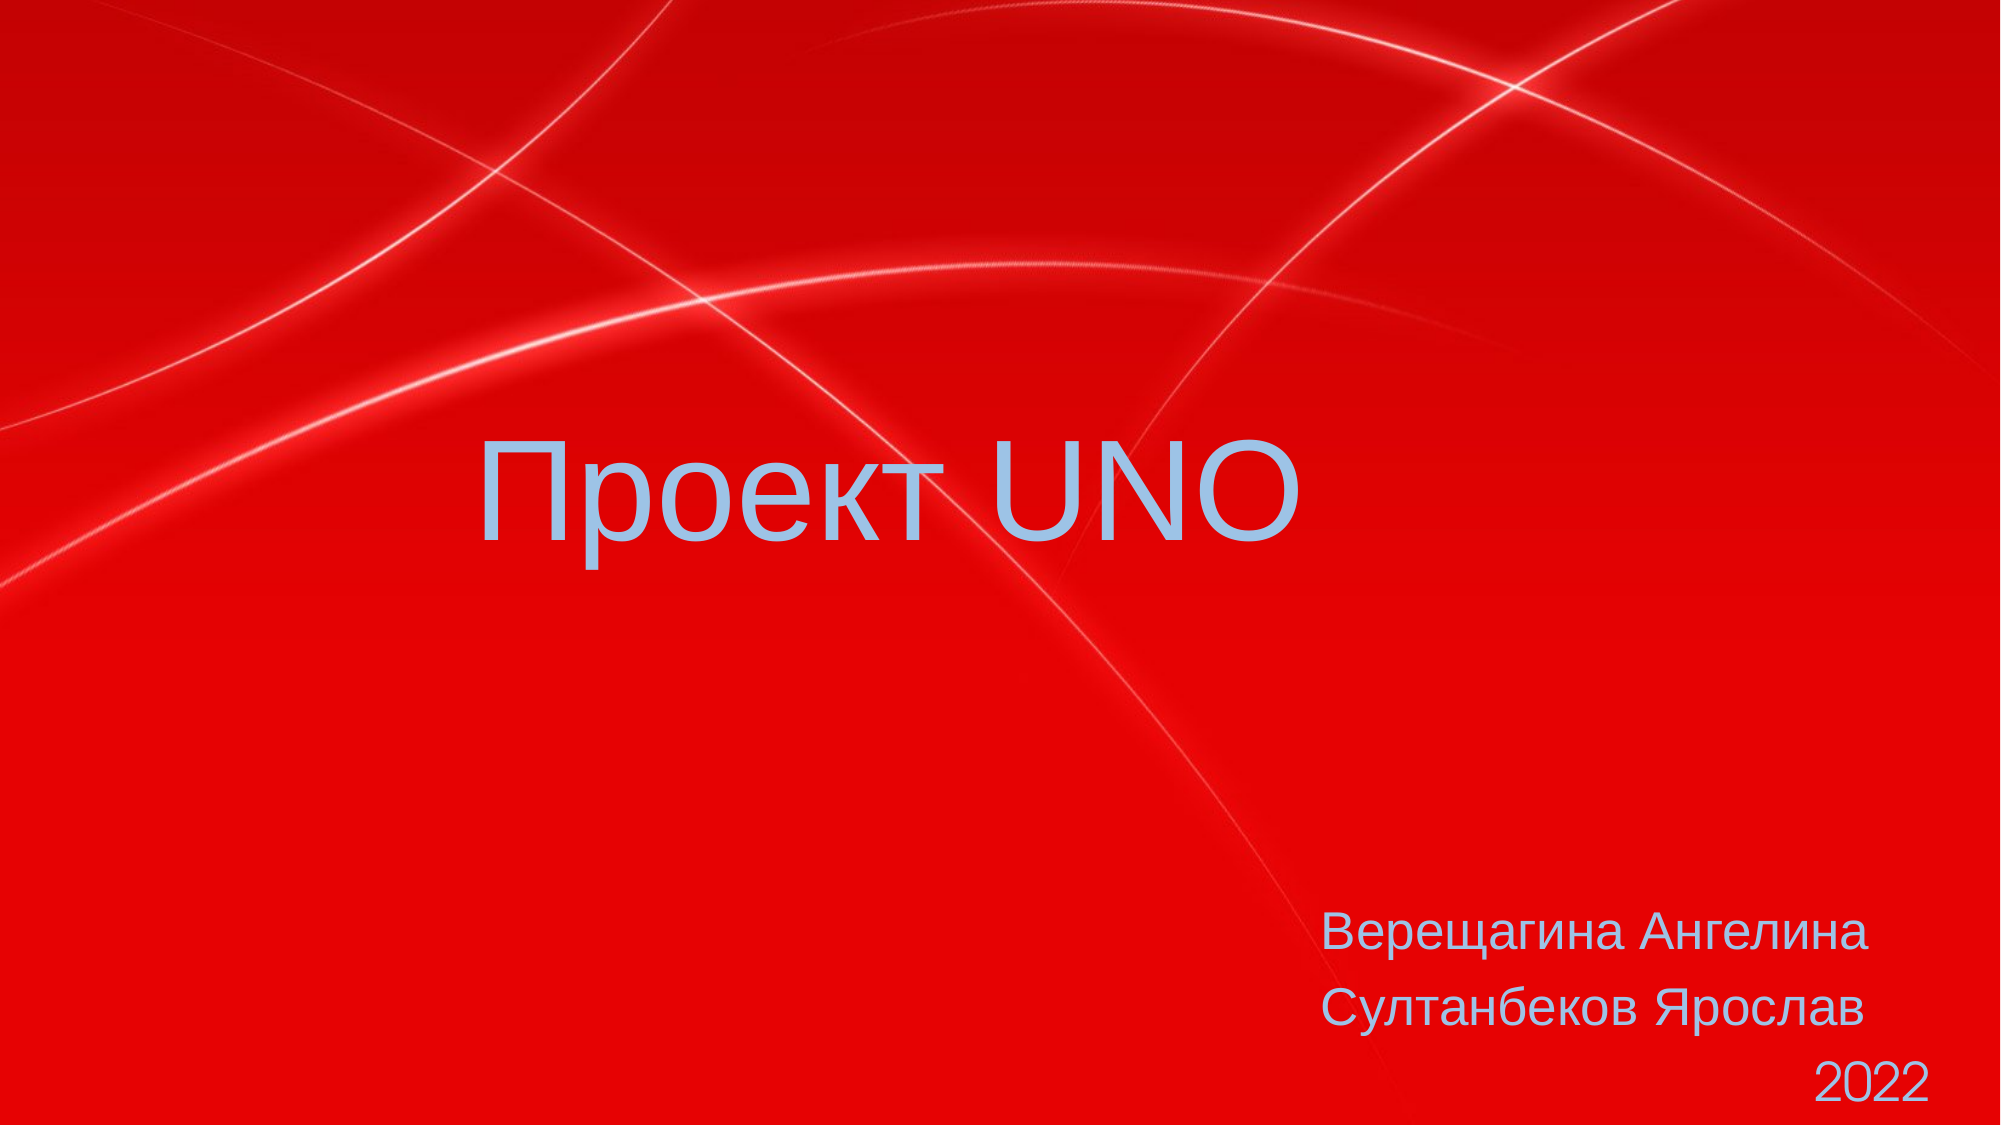

# Проект UNO
Верещагина Ангелина
Султанбеков Ярослав
                                  2022